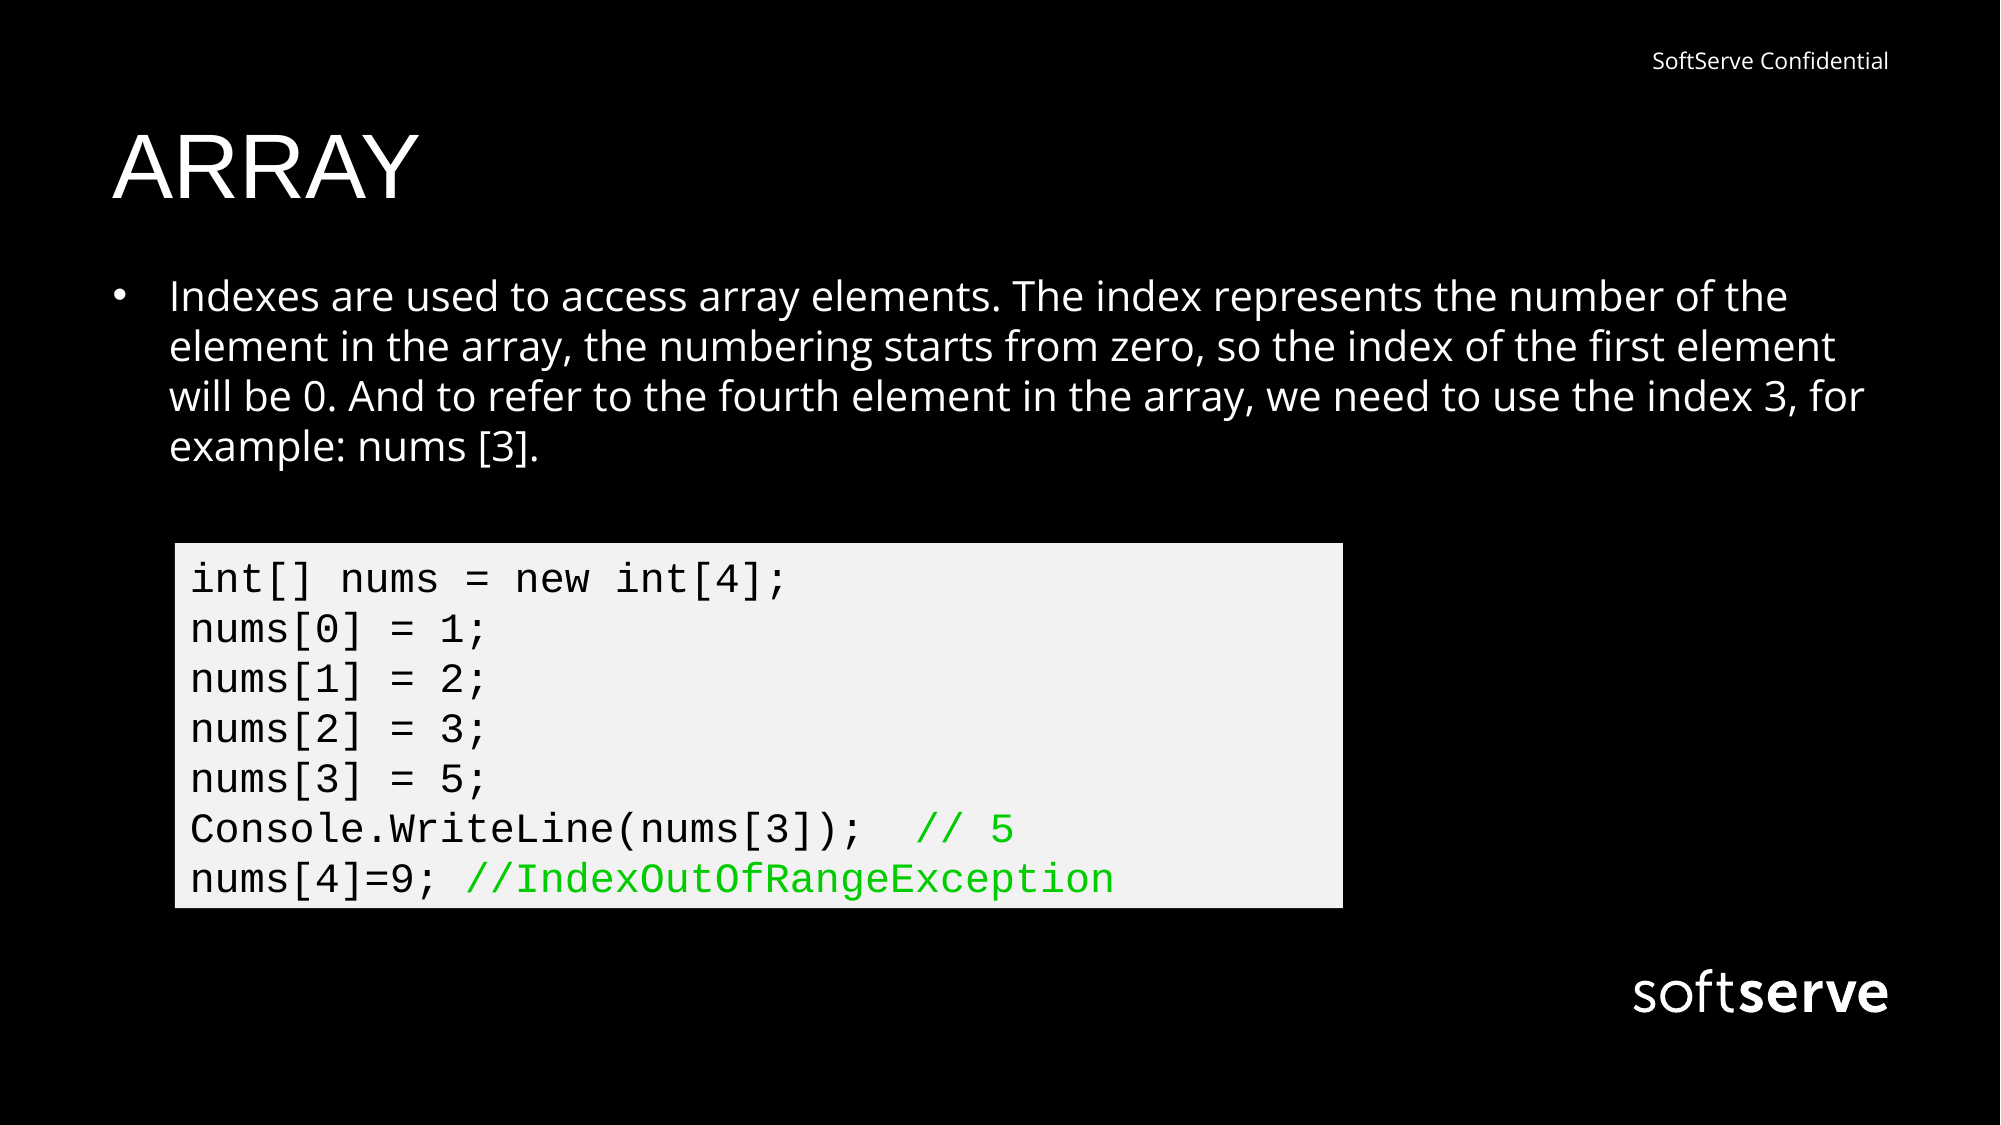

# ARRAY
Indexes are used to access array elements. The index represents the number of the element in the array, the numbering starts from zero, so the index of the first element will be 0. And to refer to the fourth element in the array, we need to use the index 3, for example: nums [3].
int[] nums = new int[4];
nums[0] = 1;
nums[1] = 2;
nums[2] = 3;
nums[3] = 5;
Console.WriteLine(nums[3]);  // 5
nums[4]=9; //IndexOutOfRangeException